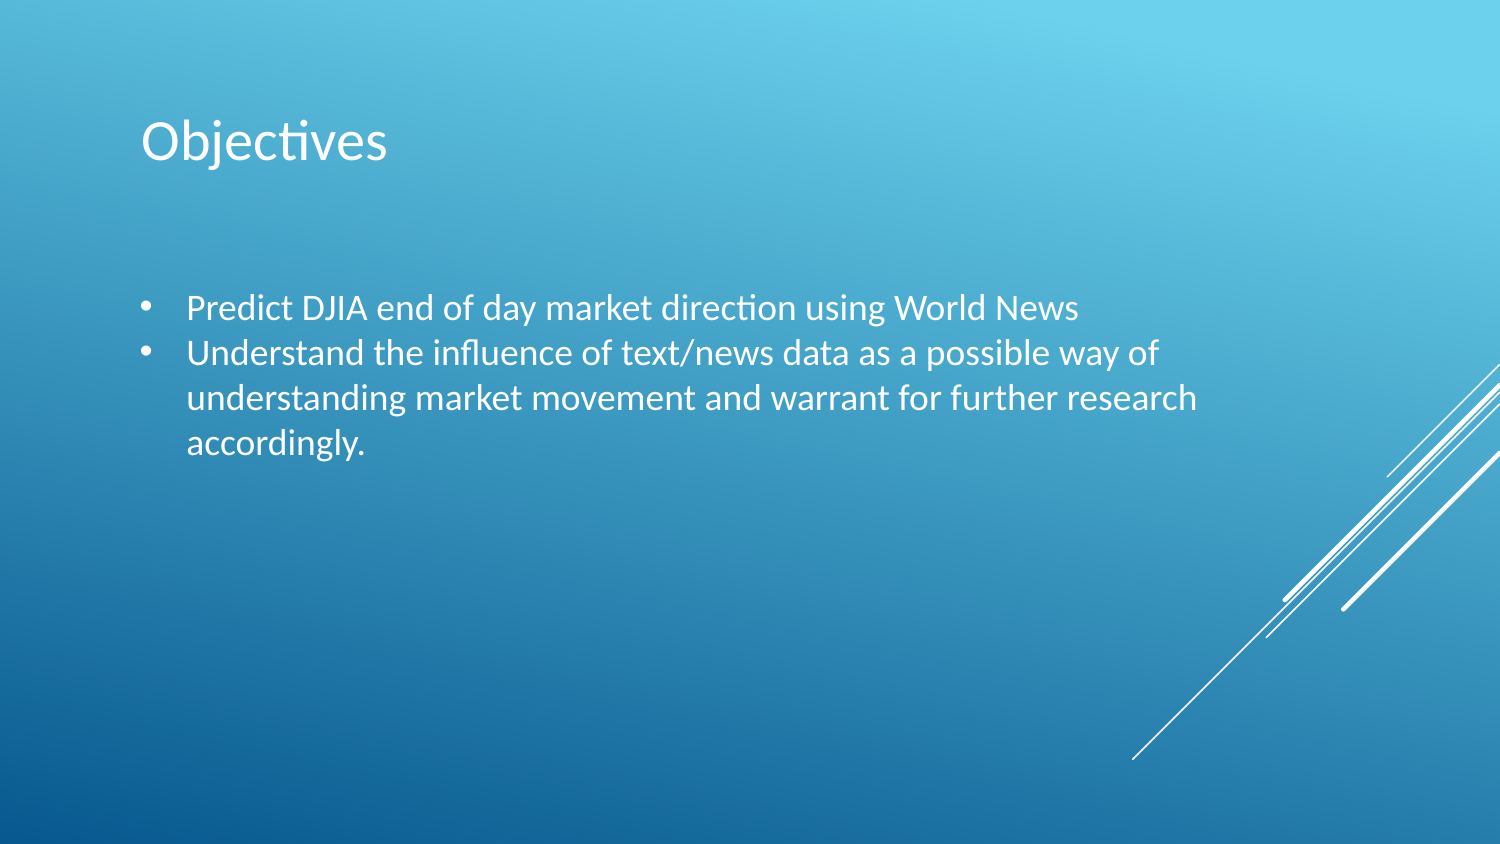

Objectives
Predict DJIA end of day market direction using World News
Understand the influence of text/news data as a possible way of understanding market movement and warrant for further research accordingly.